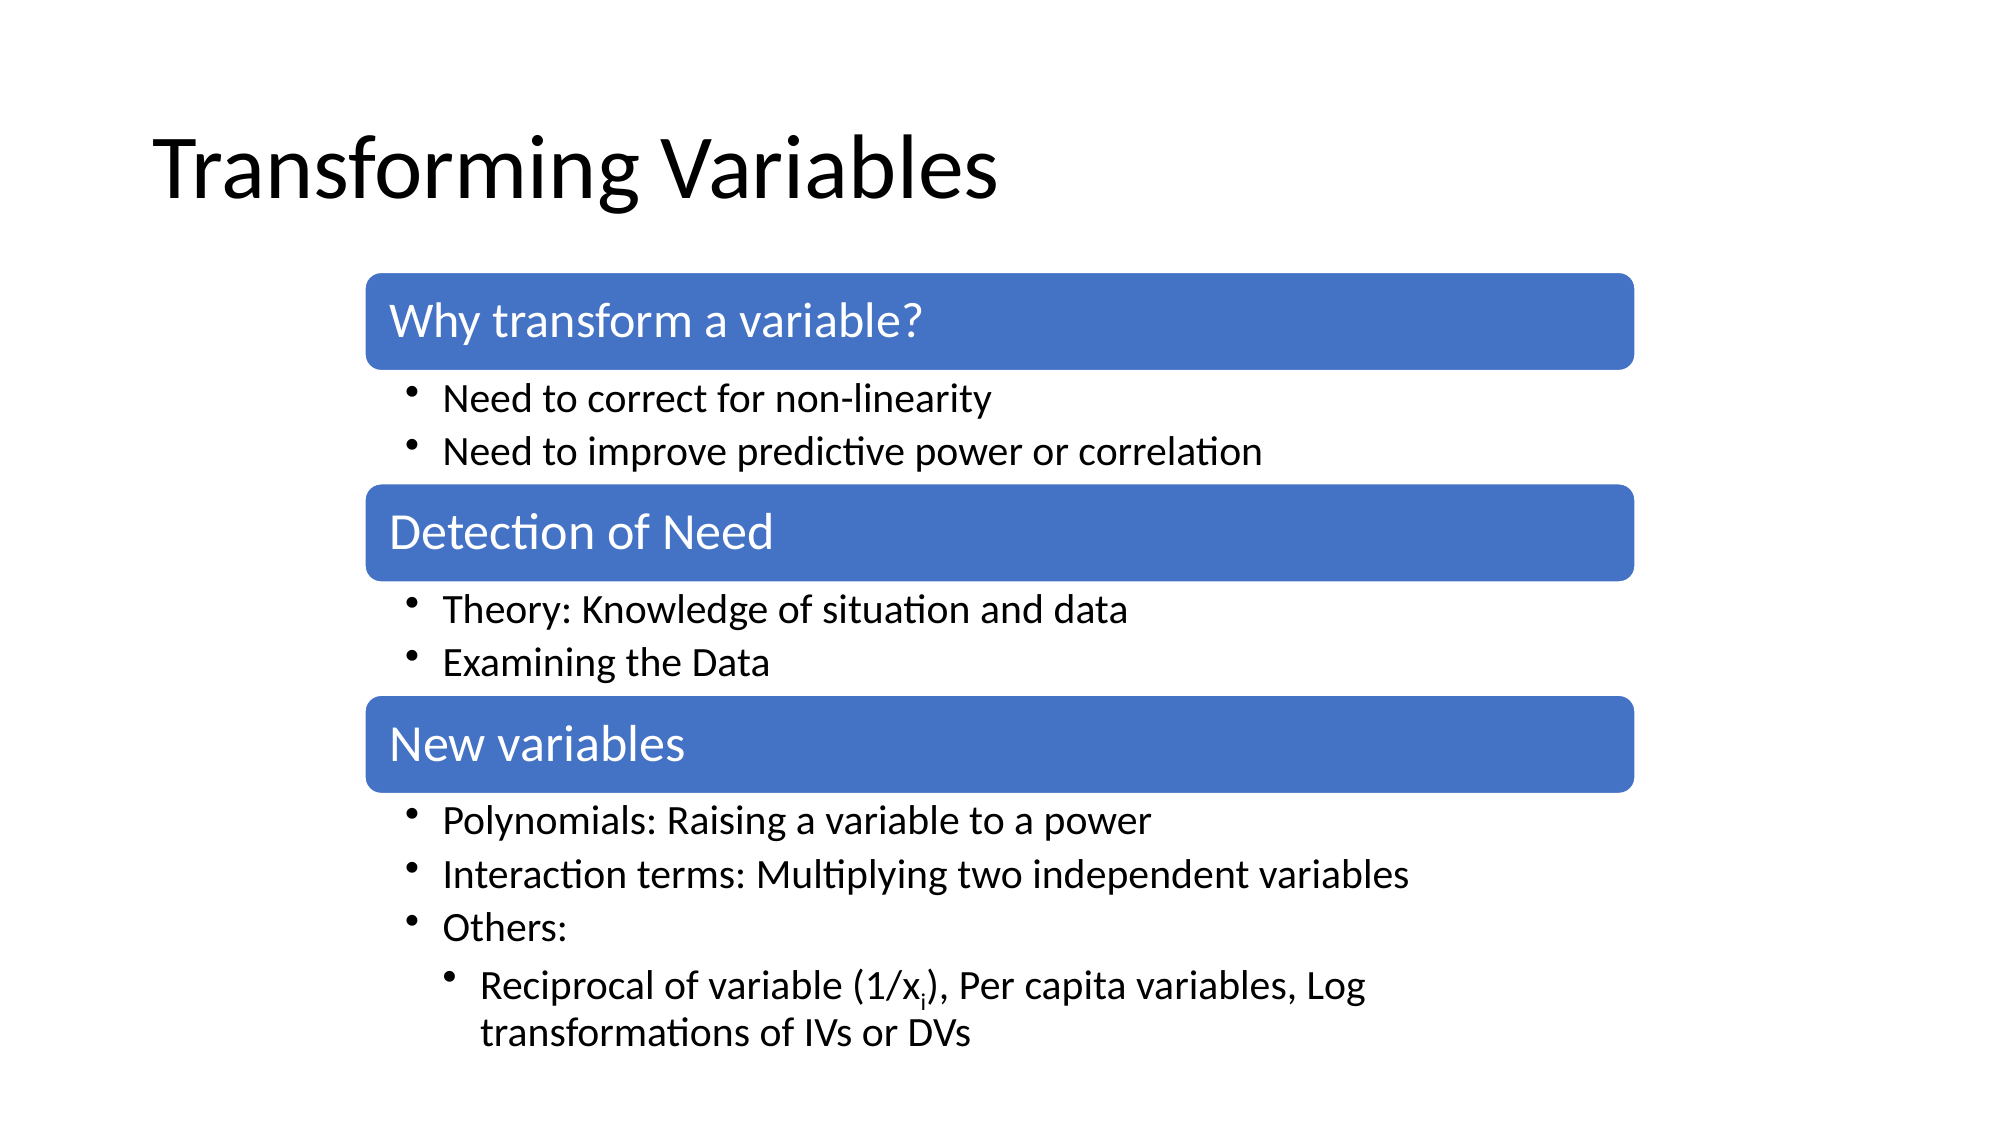

# Transforming Variables
Why transform a variable?
Need to correct for non-linearity
Need to improve predictive power or correlation
Detection of Need
Theory: Knowledge of situation and data
Examining the Data
New variables
Polynomials: Raising a variable to a power
Interaction terms: Multiplying two independent variables
Others:
Reciprocal of variable (1/xi), Per capita variables, Log transformations of IVs or DVs